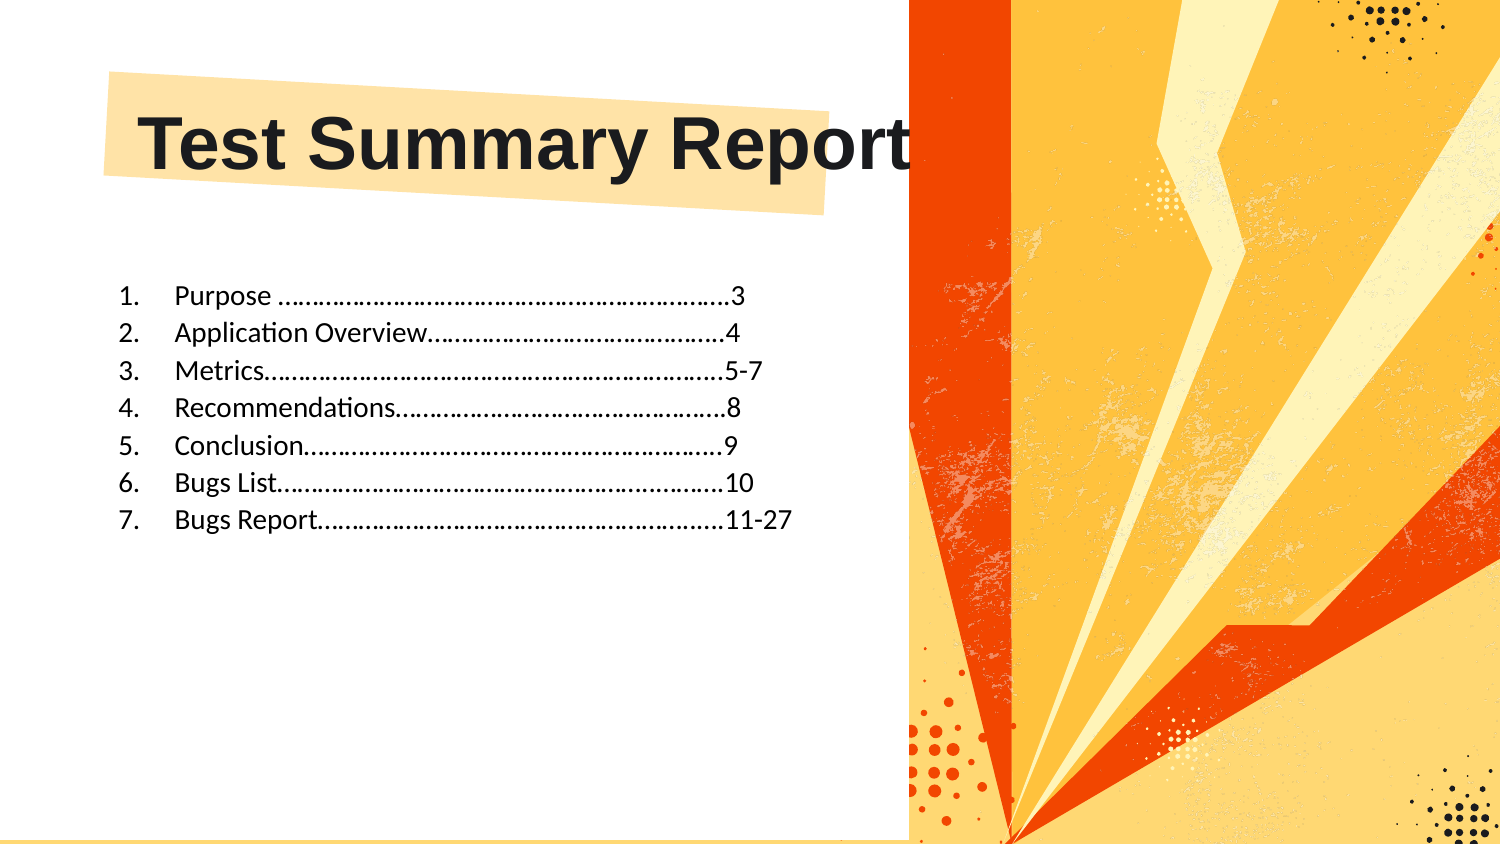

Test Summary Report

Purpose ………………………………………………………….3
Application Overview……………………………………..4
Metrics…………………………………………………………..5-7
Recommendations………………………………………….8
Conclusion……………………………………………………..9
Bugs List………………………………………………..……….10
Bugs Report………………………………………………..….11-27